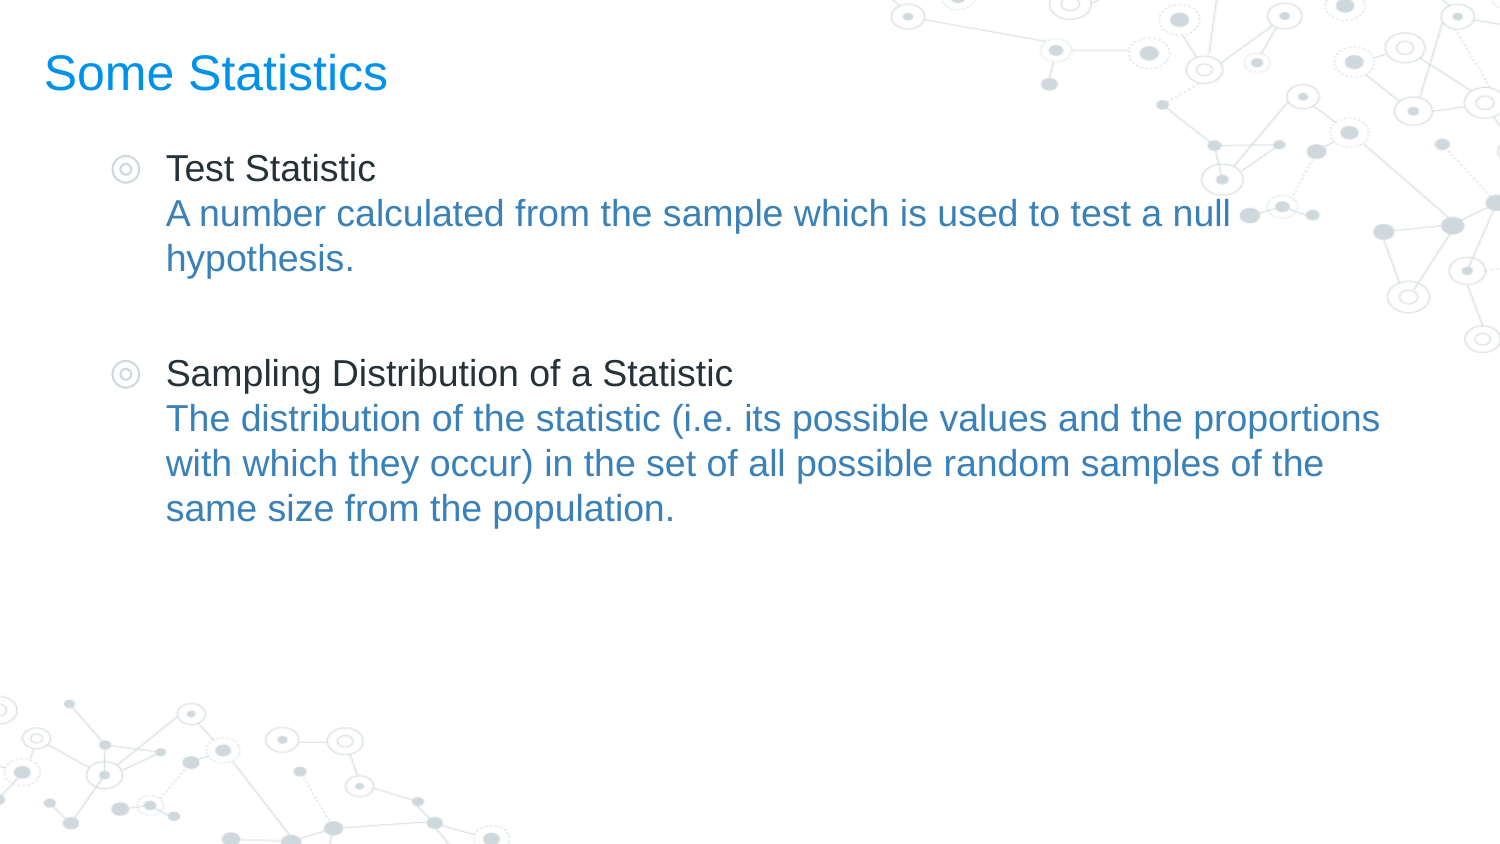

# Some Statistics
Test Statistic
A number calculated from the sample which is used to test a null hypothesis.

Sampling Distribution of a Statistic
The distribution of the statistic (i.e. its possible values and the proportions with which they occur) in the set of all possible random samples of the same size from the population.